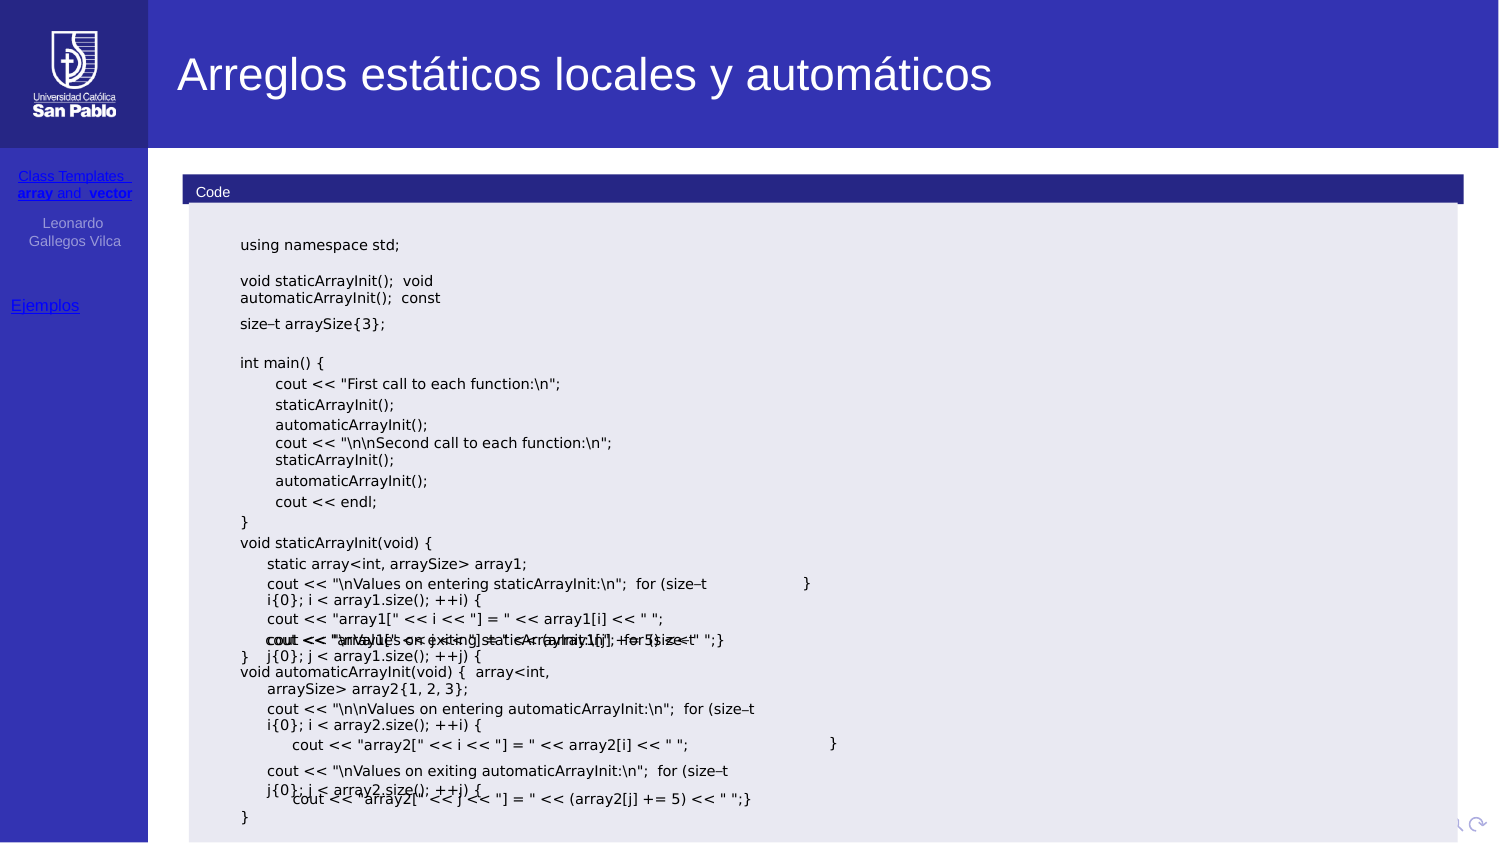

# Arreglos estáticos locales y automáticos
Class Templates  array and  vector
Leonardo  Gallegos Vilca

Code

using namespace std;
void staticArrayInit();  void automaticArrayInit();  const size_t arraySize{3};
int main() {
cout << "First call to each function:\n";  staticArrayInit();
automaticArrayInit();
cout << "\n\nSecond call to each function:\n";  staticArrayInit();
automaticArrayInit();  cout << endl;
}
void staticArrayInit(void) {
static array<int, arraySize> array1;
cout << "\nValues on entering staticArrayInit:\n";  for (size_t i{0}; i < array1.size(); ++i) {
cout << "array1[" << i << "] = " << array1[i] << " ";
cout << "\nValues on exiting staticArrayInit:\n";  for (size_t j{0}; j < array1.size(); ++j) {
Ejemplos
}
cout << "array1[" << j << "] = " << (array1[j] += 5) << " ";}
}
void automaticArrayInit(void) {  array<int, arraySize> array2{1, 2, 3};
cout << "\n\nValues on entering automaticArrayInit:\n";  for (size_t i{0}; i < array2.size(); ++i) {
cout << "array2[" << i << "] = " << array2[i] << " ";
cout << "\nValues on exiting automaticArrayInit:\n";  for (size_t j{0}; j < array2.size(); ++j) {
}
cout << "array2[" << j << "] = " << (array2[j] += 5) << " ";}
}